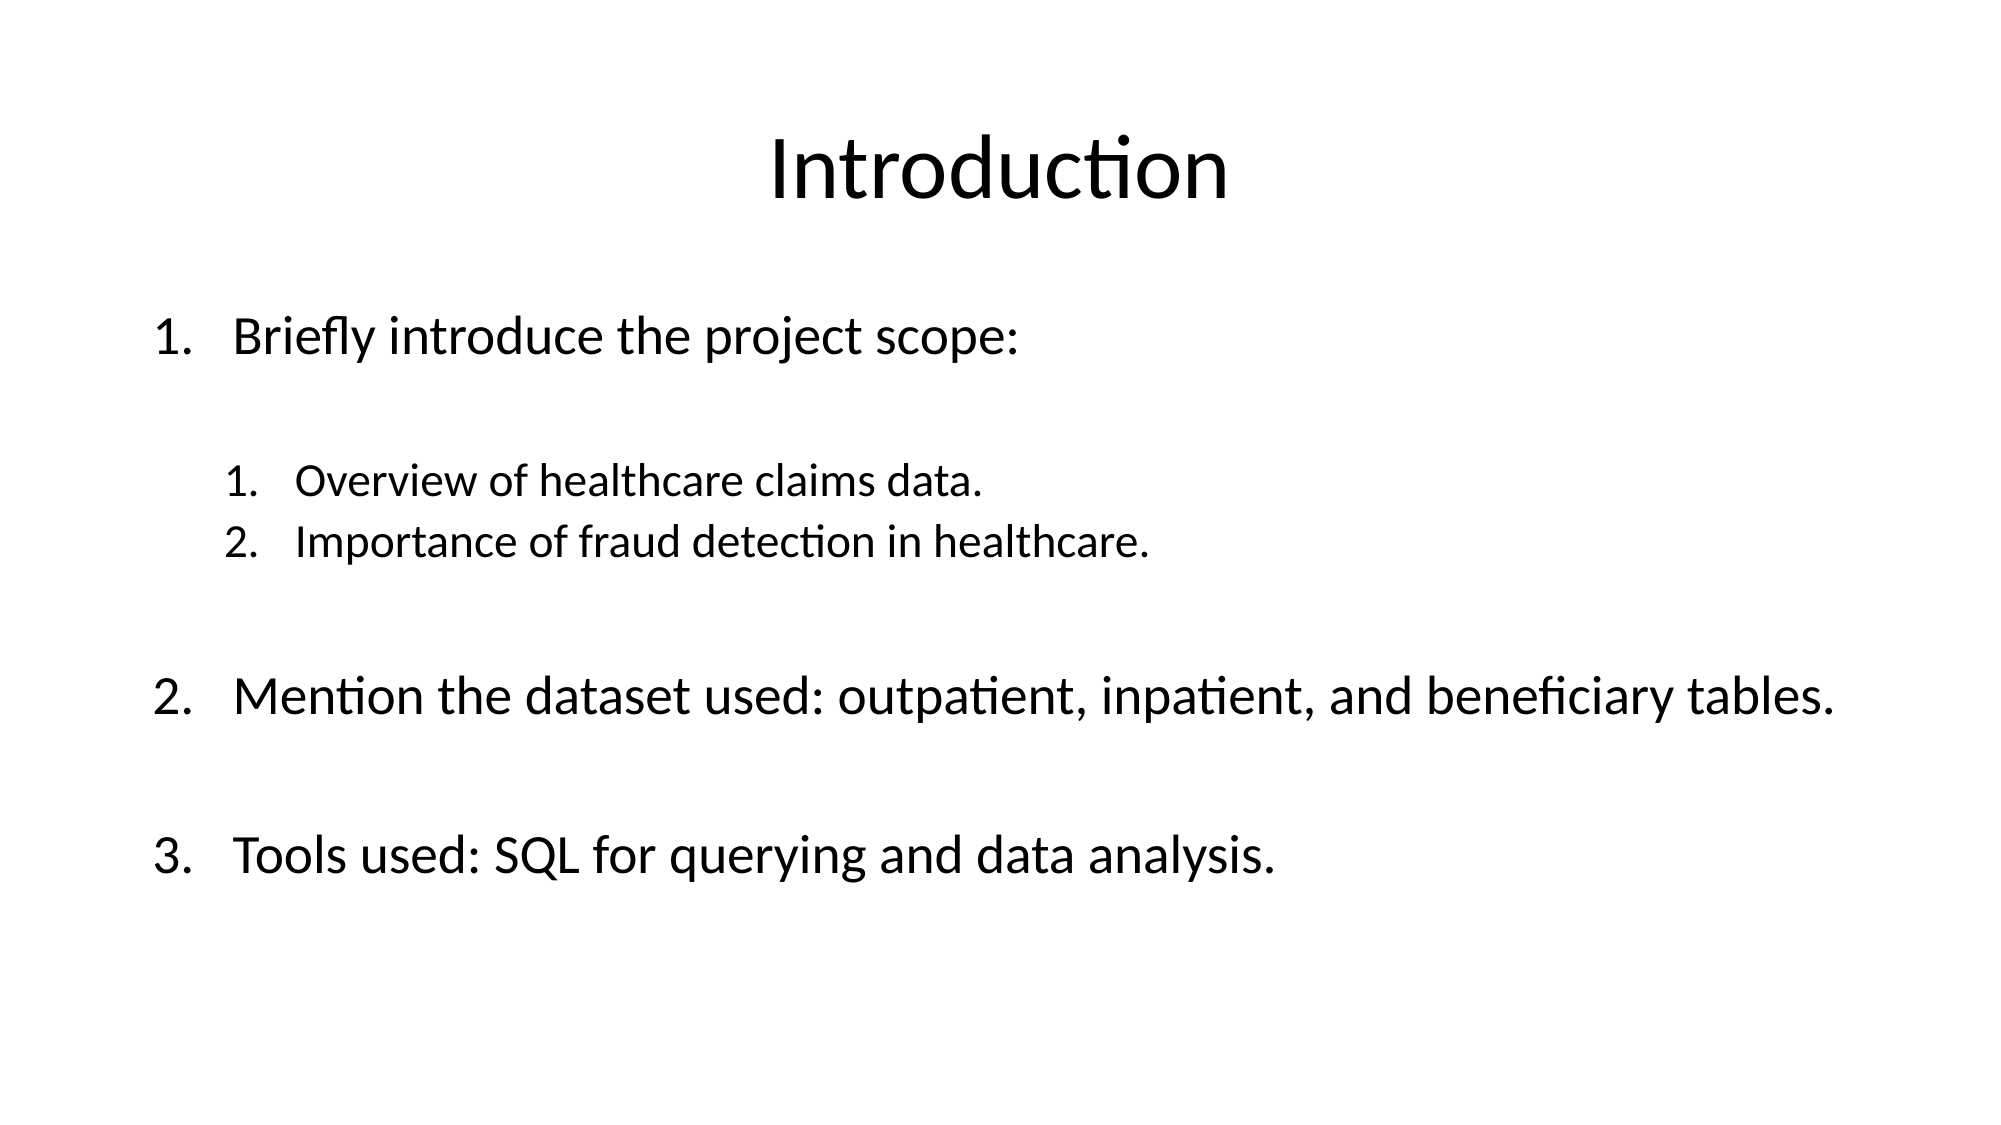

# Introduction
Briefly introduce the project scope:

Overview of healthcare claims data.
Importance of fraud detection in healthcare.

Mention the dataset used: outpatient, inpatient, and beneficiary tables.

Tools used: SQL for querying and data analysis.